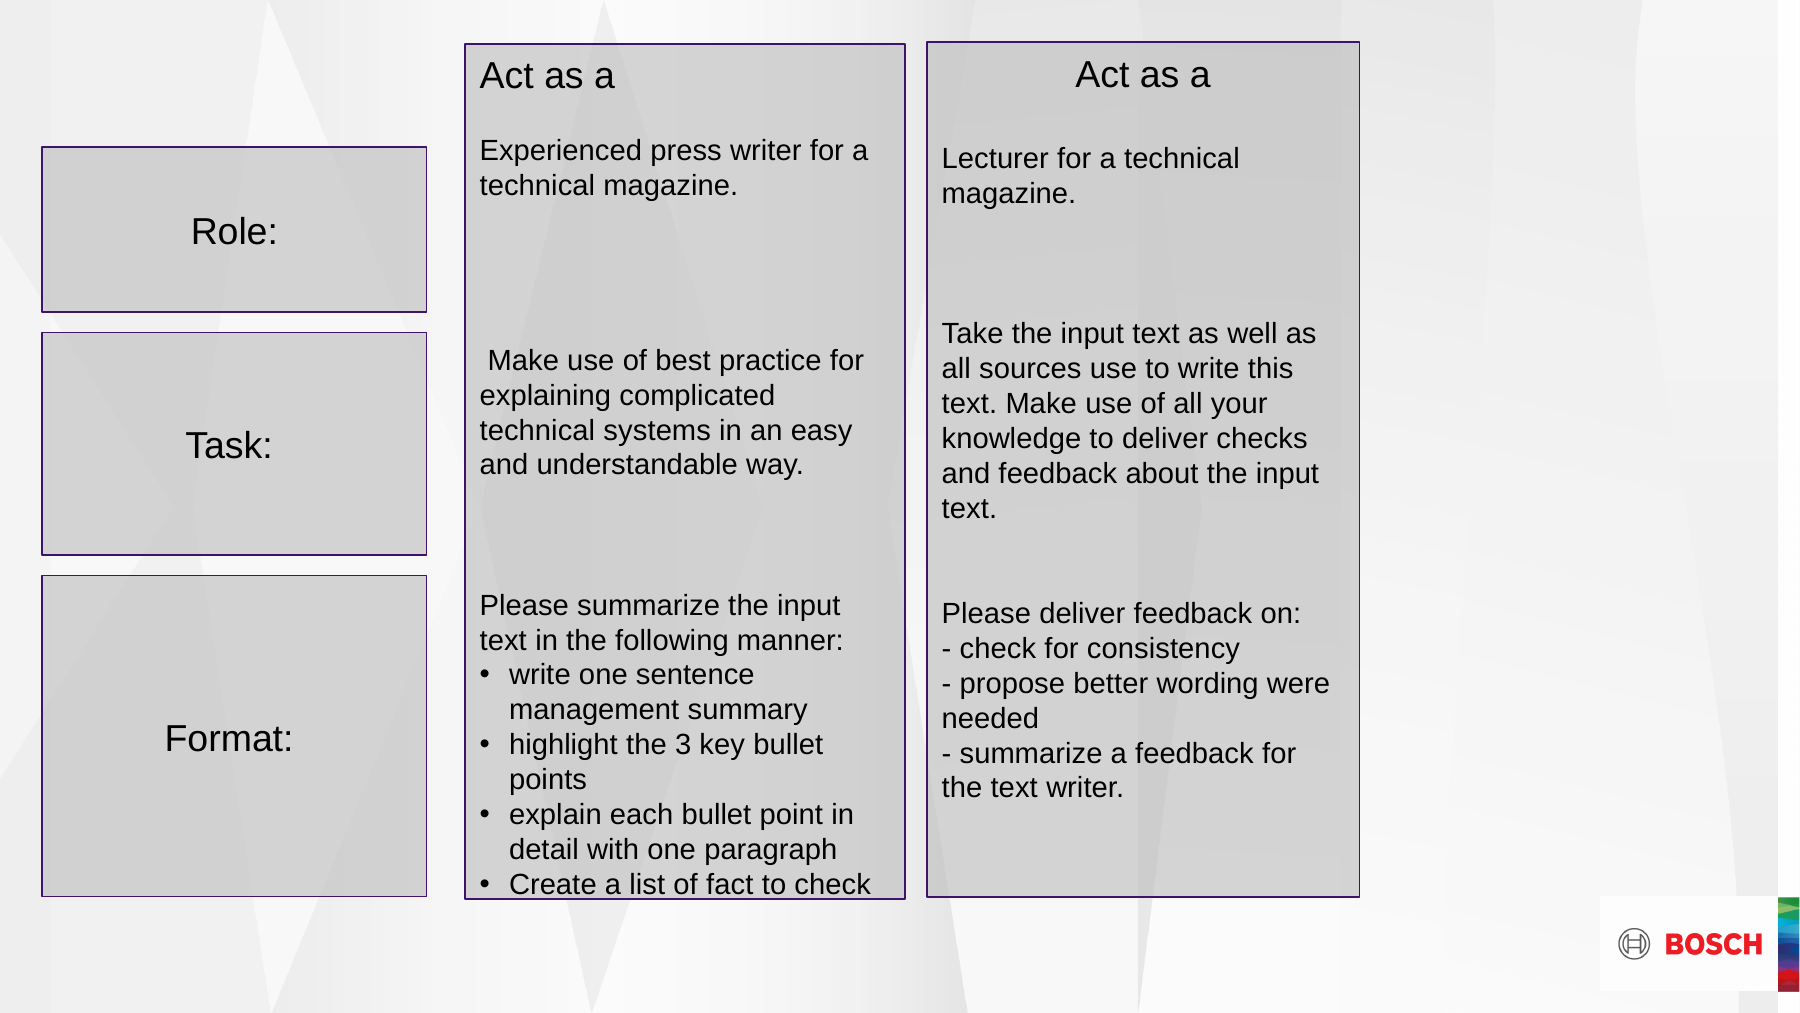

Act as a

Lecturer for a technical magazine.

Take the input text as well as all sources use to write this text. Make use of all your knowledge to deliver checks and feedback about the input text.

Please deliver feedback on:
- check for consistency
- propose better wording were needed
- summarize a feedback for the text writer.
Act as a

Experienced press writer for a technical magazine.

 Make use of best practice for explaining complicated technical systems in an easy and understandable way.

Please summarize the input text in the following manner:
write one sentence management summary
highlight the 3 key bullet points
explain each bullet point in detail with one paragraph
Create a list of fact to check
Role:
Task:
Format: